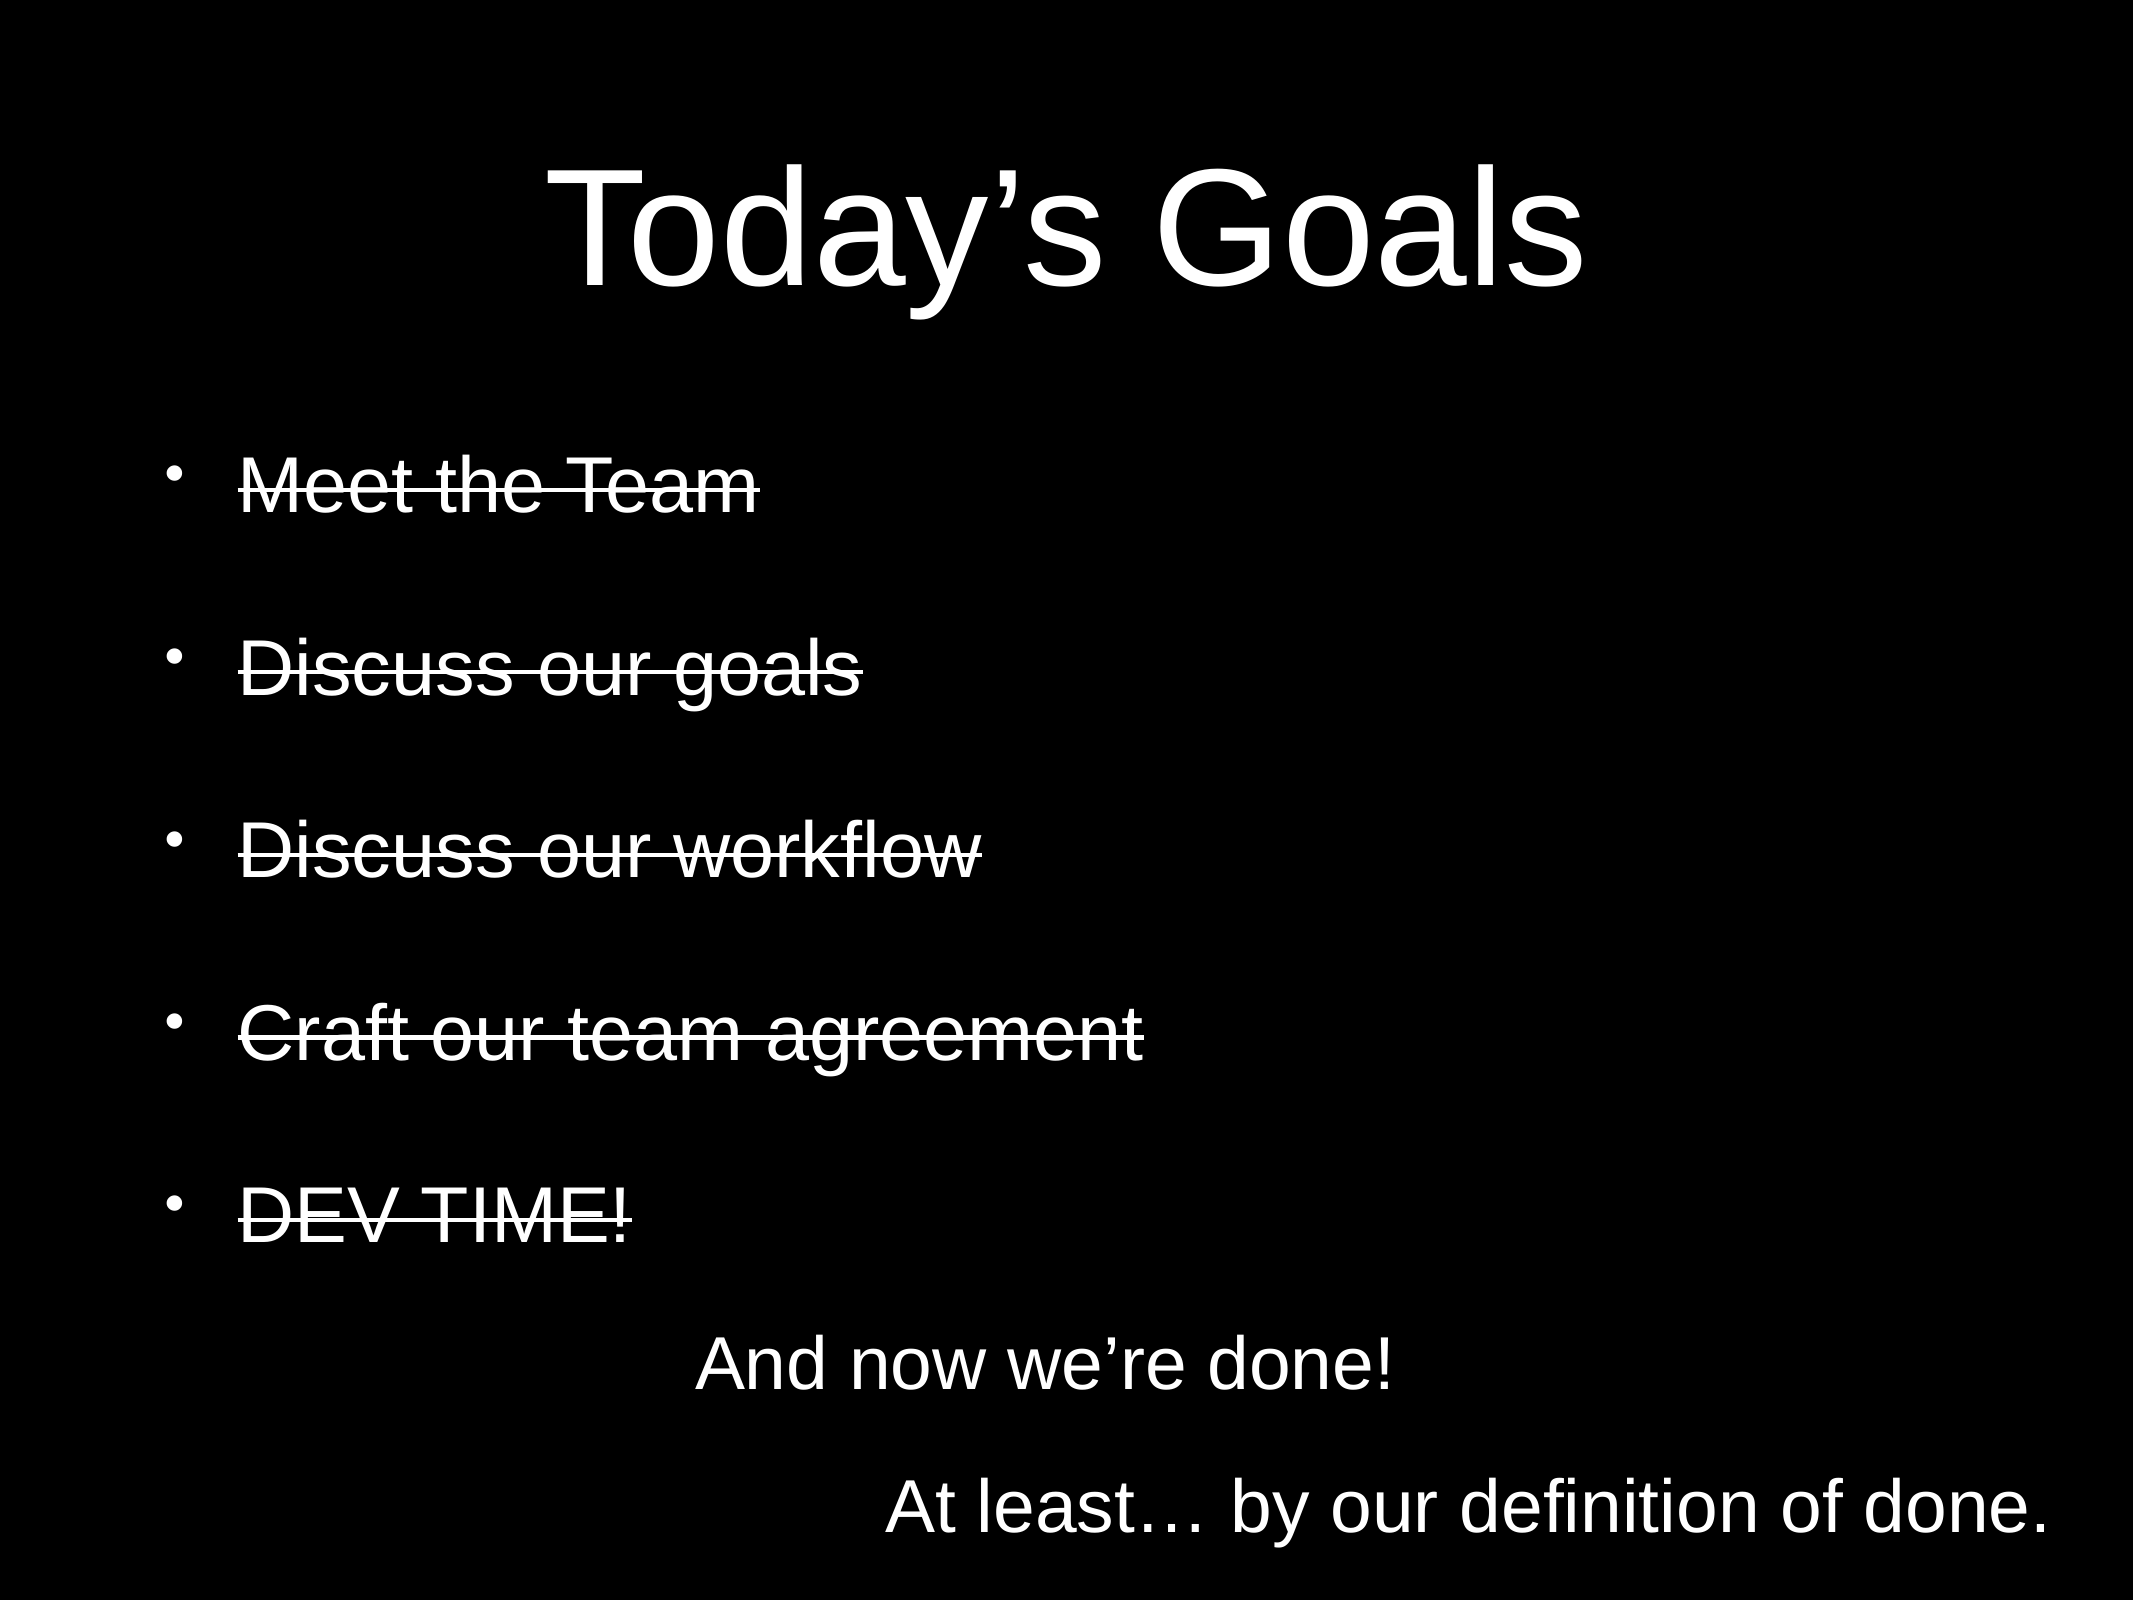

# Today’s Goals
Meet the Team
Discuss our goals
Discuss our workflow
Craft our team agreement
DEV TIME!
And now we’re done!
At least… by our definition of done.